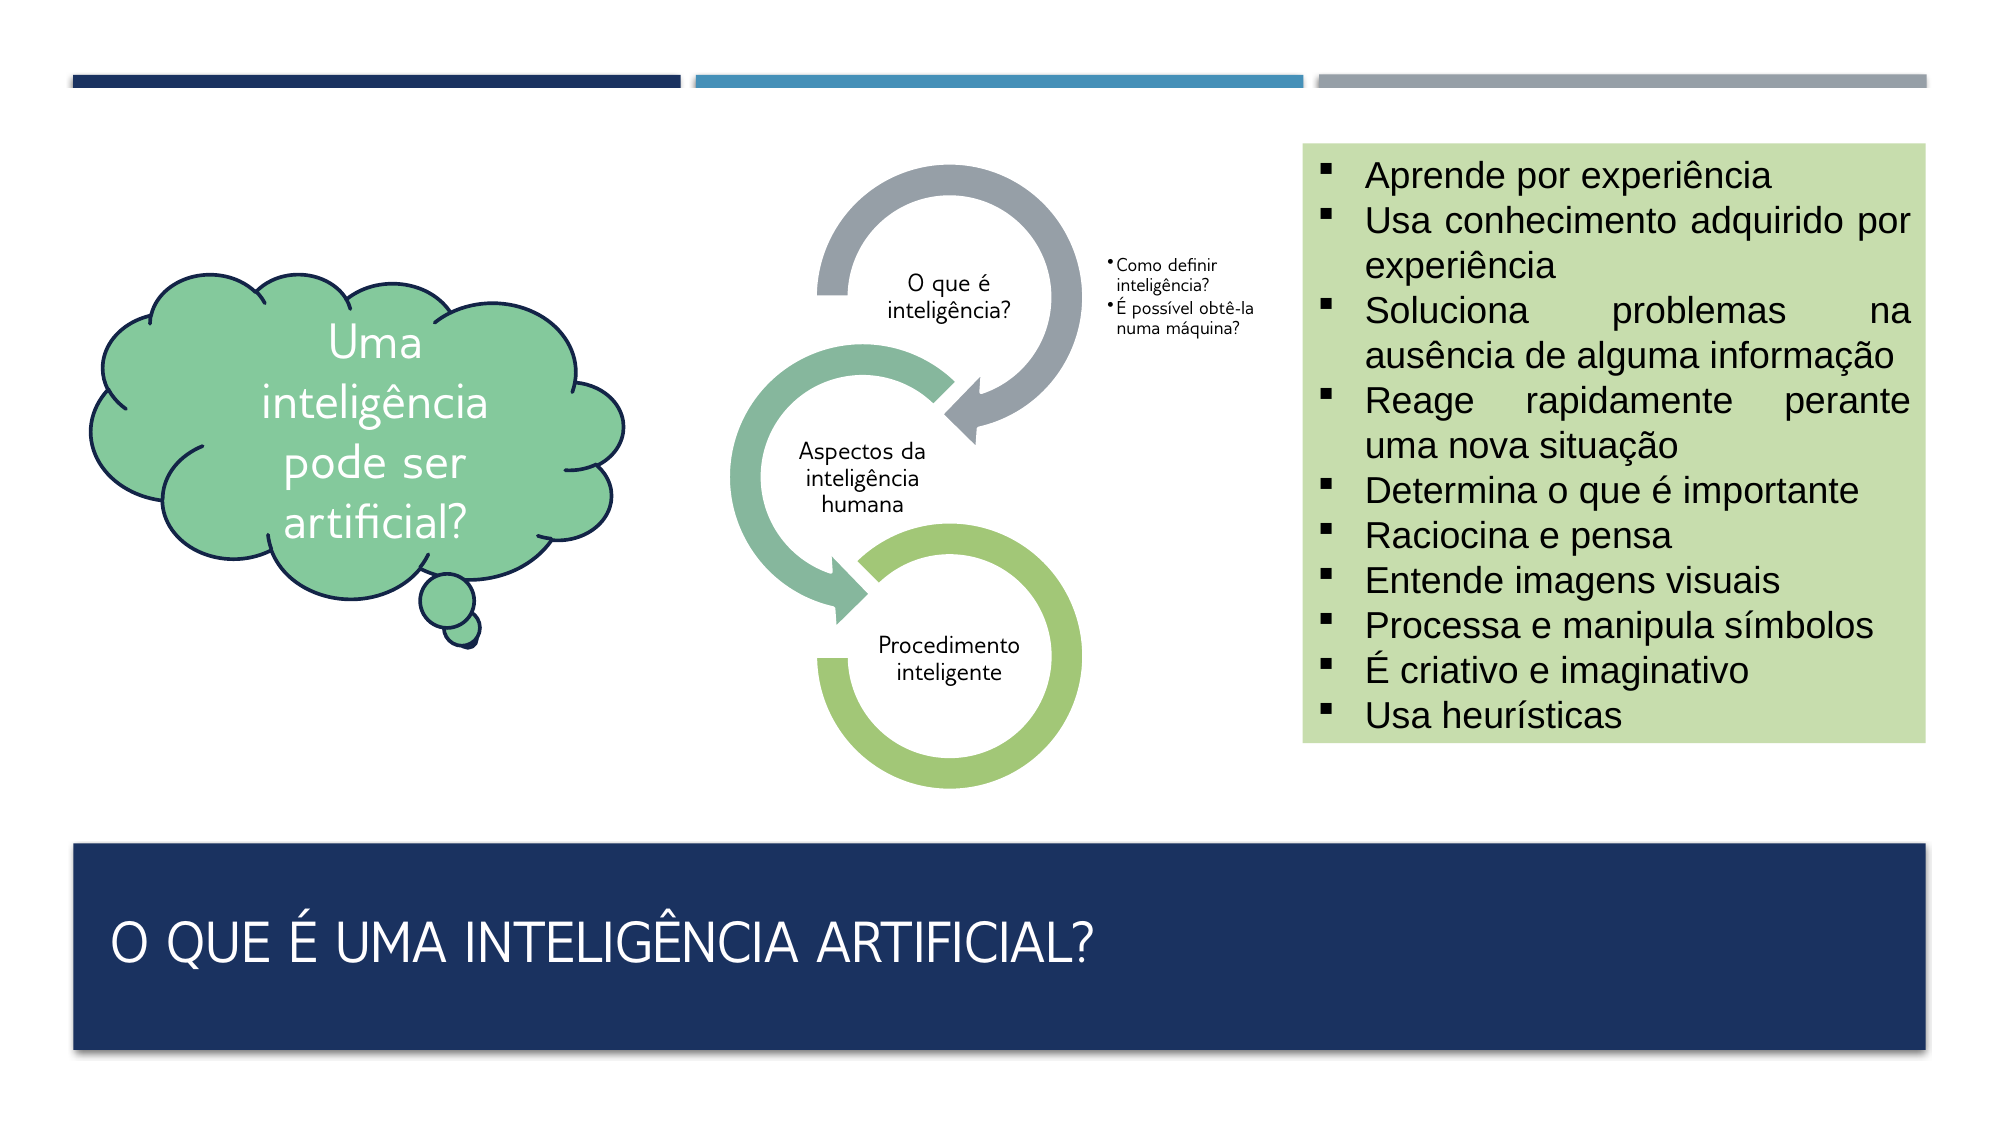

Como definir inteligência?
É possível obtê-la numa máquina?
O que é inteligência?

Aspectos da inteligência humana

Procedimento inteligente
Aprende por experiência
Usa conhecimento adquirido por experiência
Soluciona problemas na ausência de alguma informação
Reage rapidamente perante uma nova situação
Determina o que é importante
Raciocina e pensa
Entende imagens visuais
Processa e manipula símbolos
É criativo e imaginativo
Usa heurísticas
Uma inteligência pode ser artificial?

# O que é uma inteligência artificial?